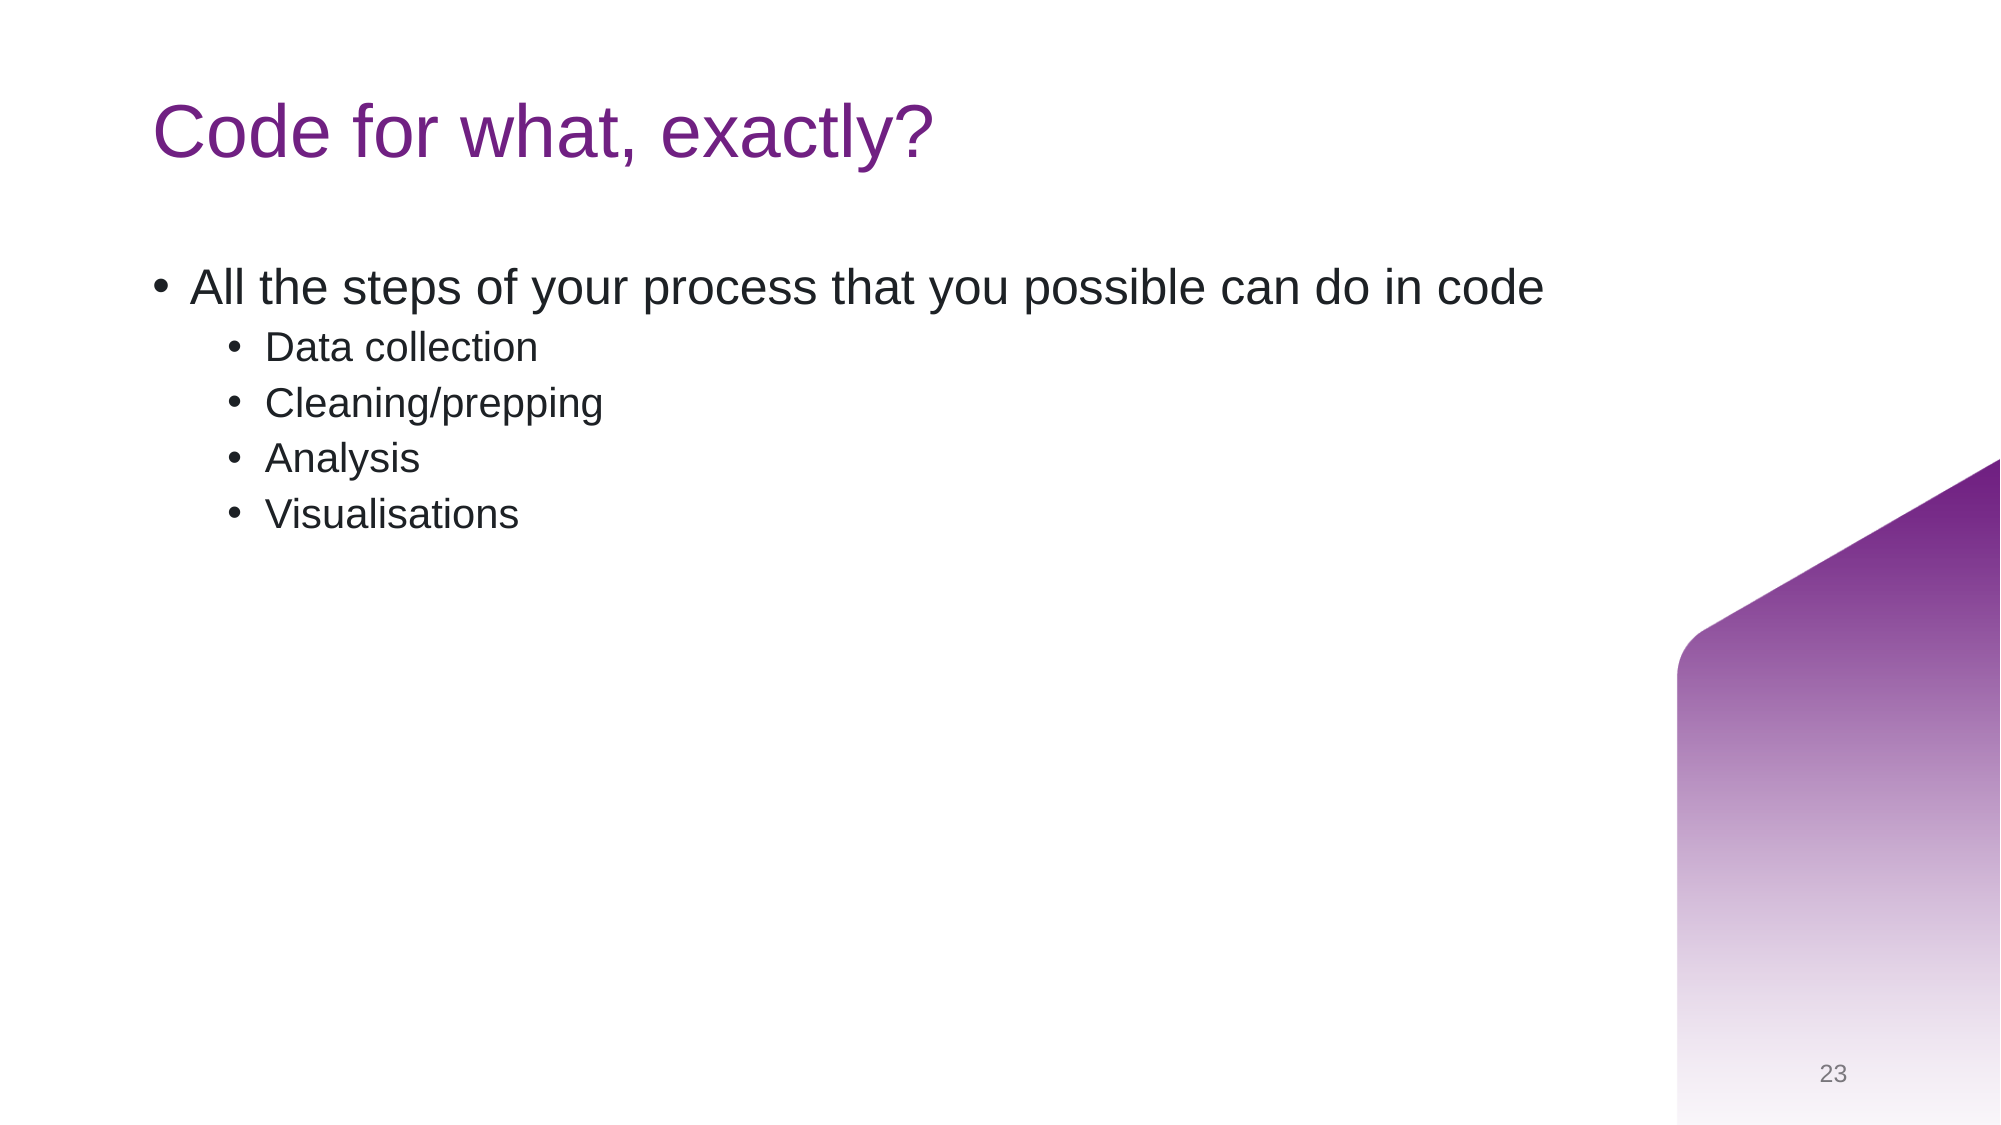

# Code for what, exactly?
All the steps of your process that you possible can do in code
Data collection
Cleaning/prepping
Analysis
Visualisations

23